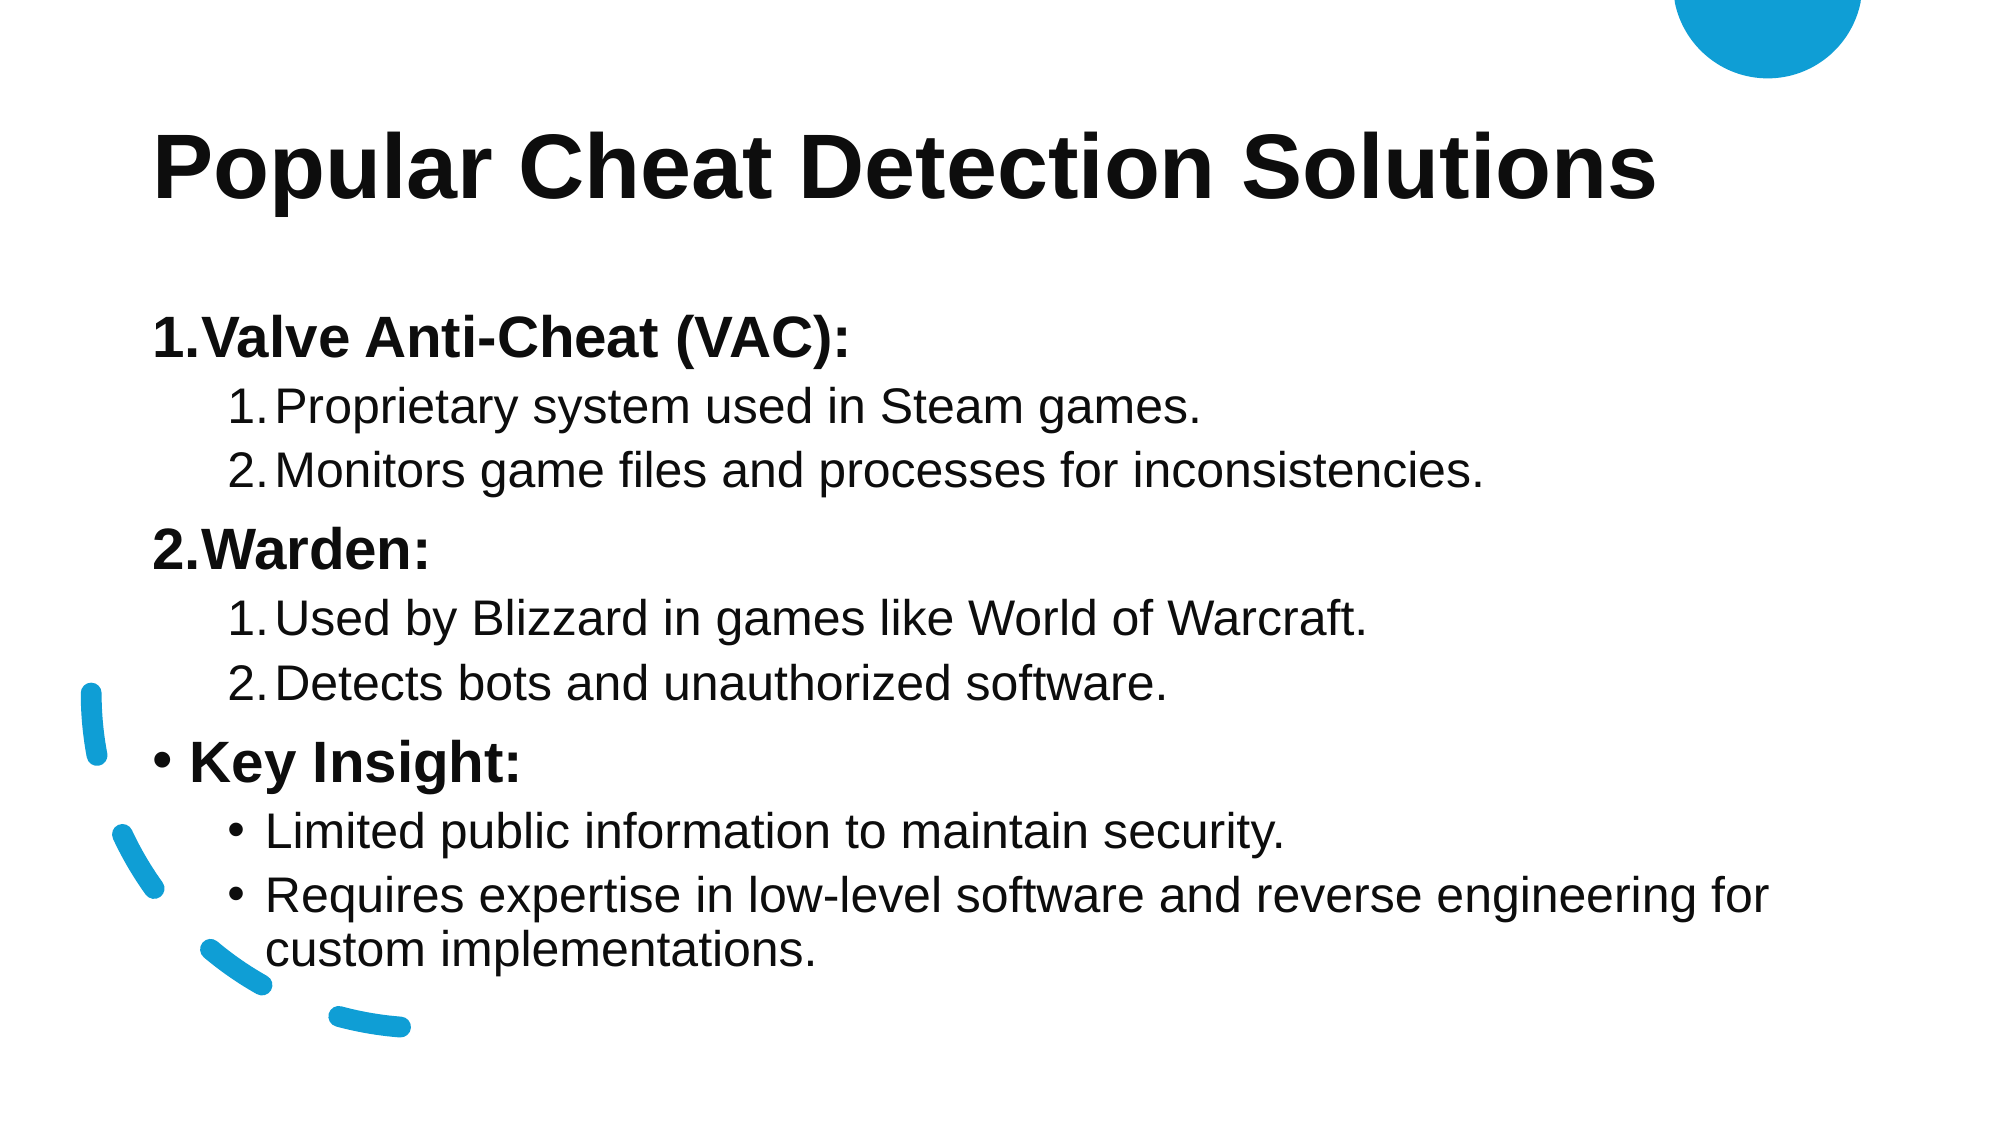

# Popular Cheat Detection Solutions
Valve Anti-Cheat (VAC):
Proprietary system used in Steam games.
Monitors game files and processes for inconsistencies.
Warden:
Used by Blizzard in games like World of Warcraft.
Detects bots and unauthorized software.
Key Insight:
Limited public information to maintain security.
Requires expertise in low-level software and reverse engineering for custom implementations.